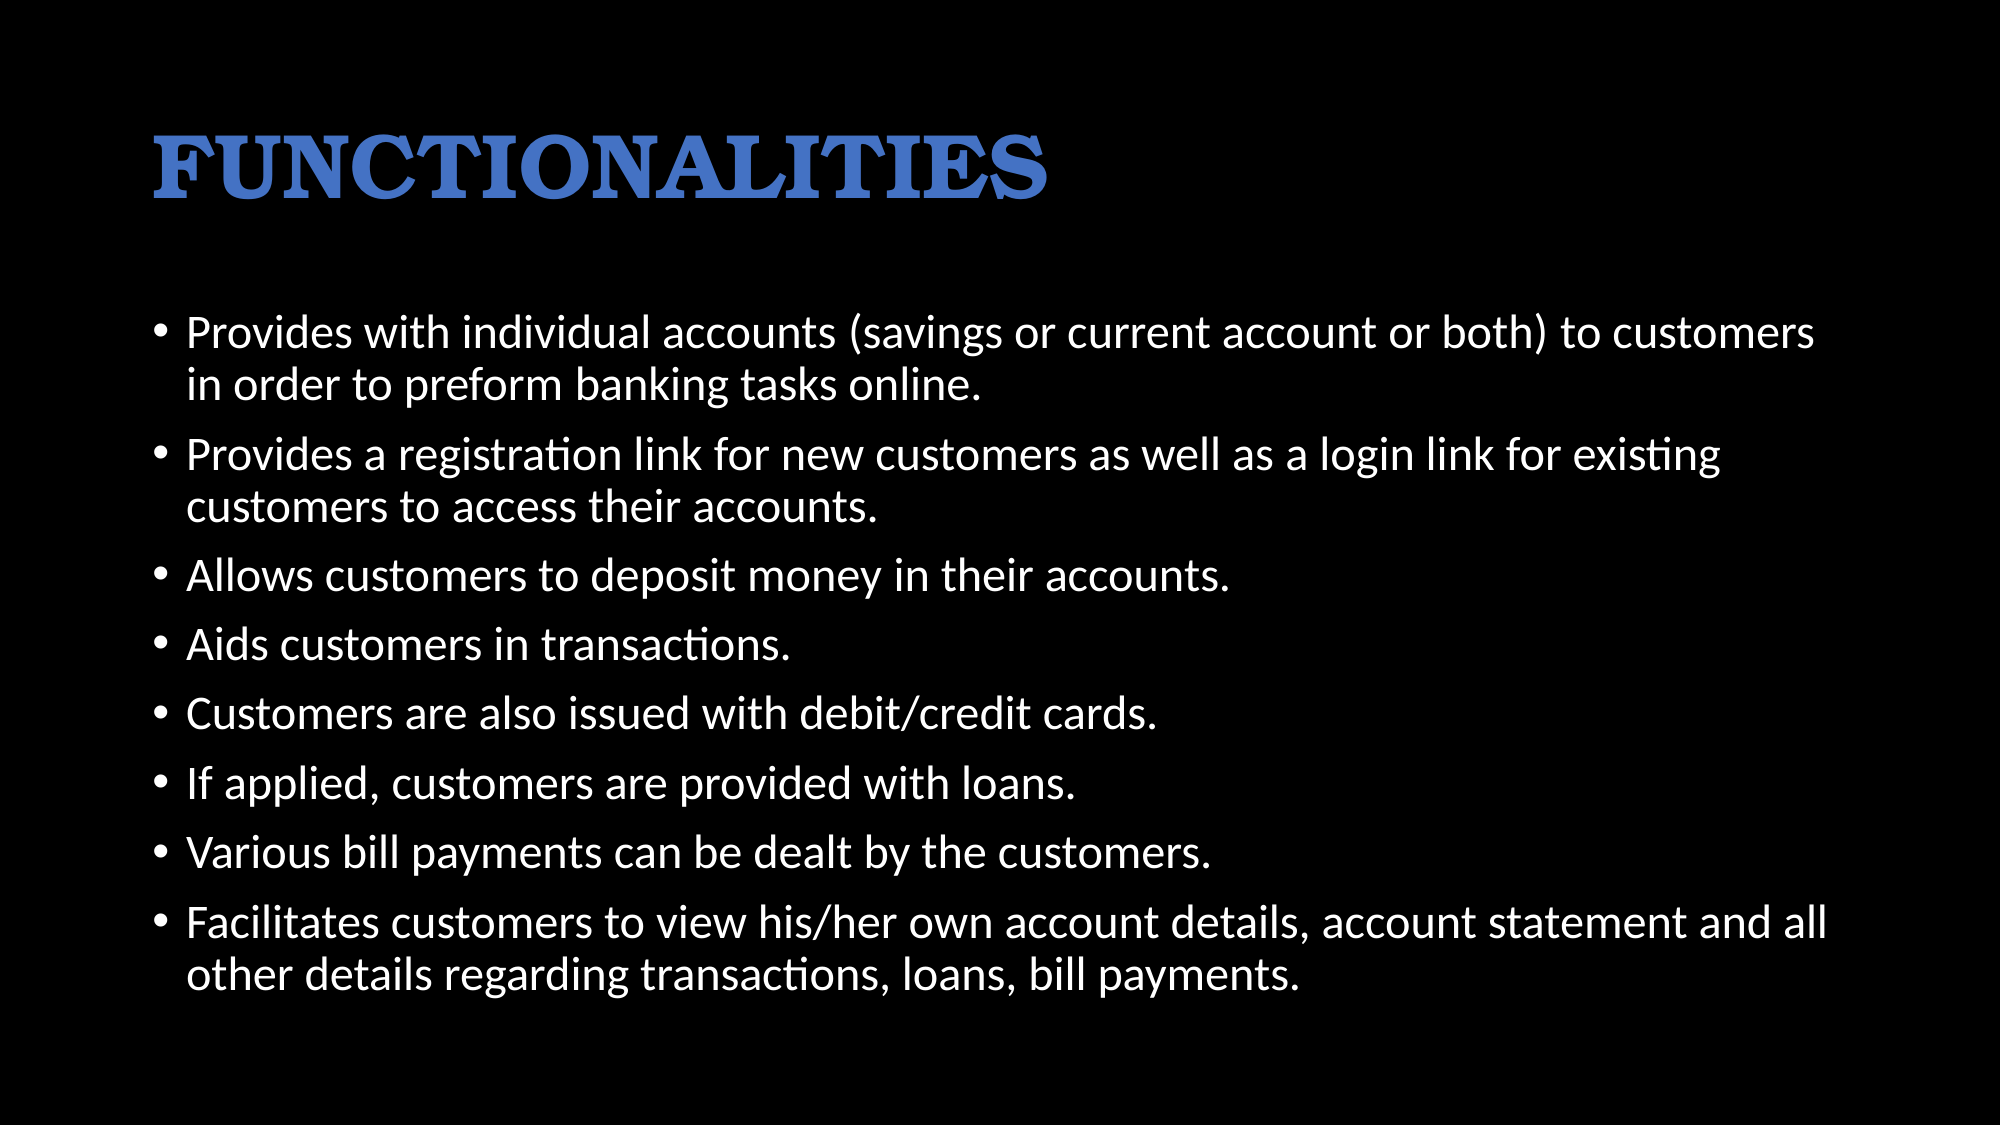

# FUNCTIONALITIES
Provides with individual accounts (savings or current account or both) to customers in order to preform banking tasks online.
Provides a registration link for new customers as well as a login link for existing customers to access their accounts.
Allows customers to deposit money in their accounts.
Aids customers in transactions.
Customers are also issued with debit/credit cards.
If applied, customers are provided with loans.
Various bill payments can be dealt by the customers.
Facilitates customers to view his/her own account details, account statement and all other details regarding transactions, loans, bill payments.